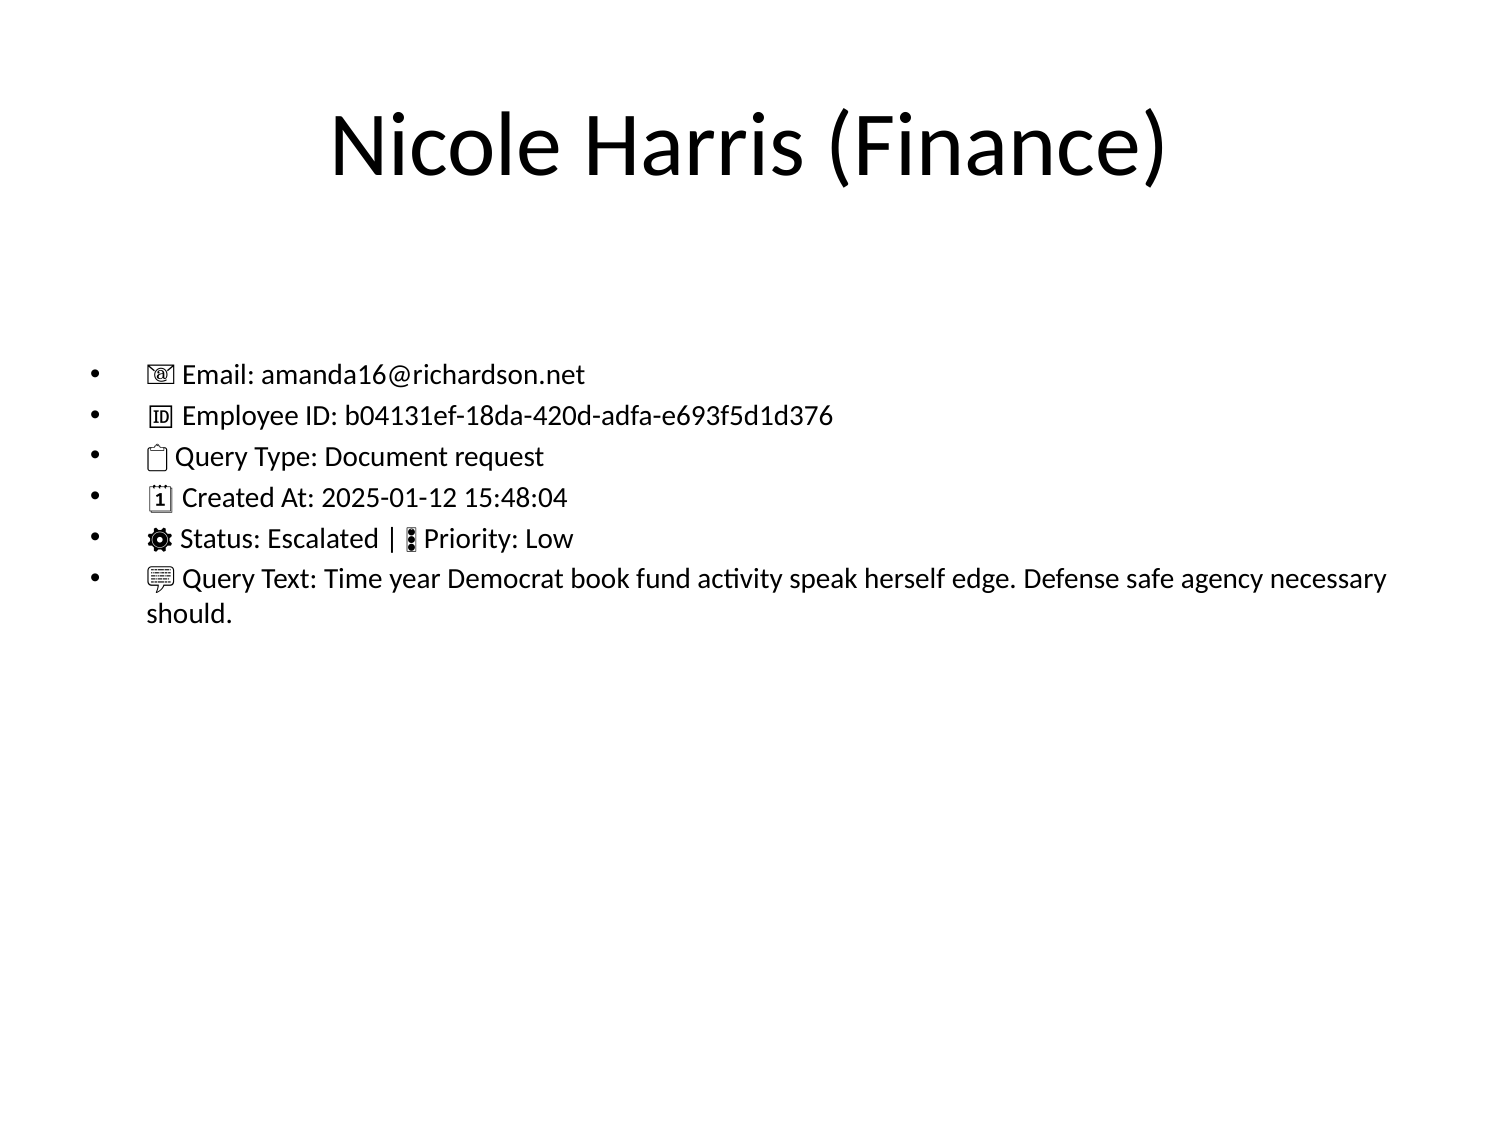

# Nicole Harris (Finance)

📧 Email: amanda16@richardson.net
🆔 Employee ID: b04131ef-18da-420d-adfa-e693f5d1d376
📋 Query Type: Document request
🗓 Created At: 2025-01-12 15:48:04
⚙ Status: Escalated | 🚦 Priority: Low
💬 Query Text: Time year Democrat book fund activity speak herself edge. Defense safe agency necessary should.